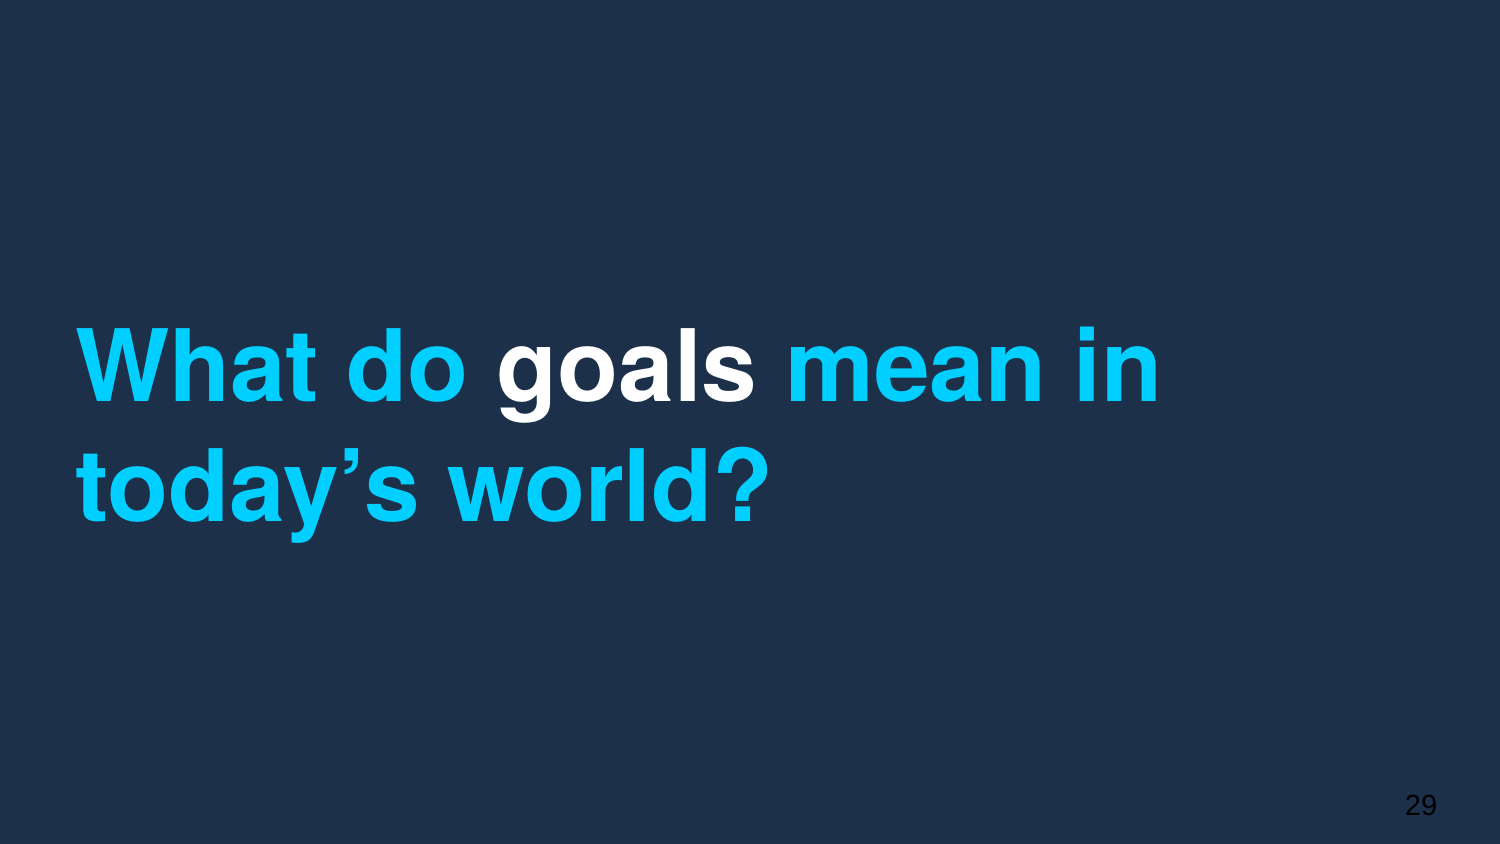

# What do goals mean in today’s world?
29